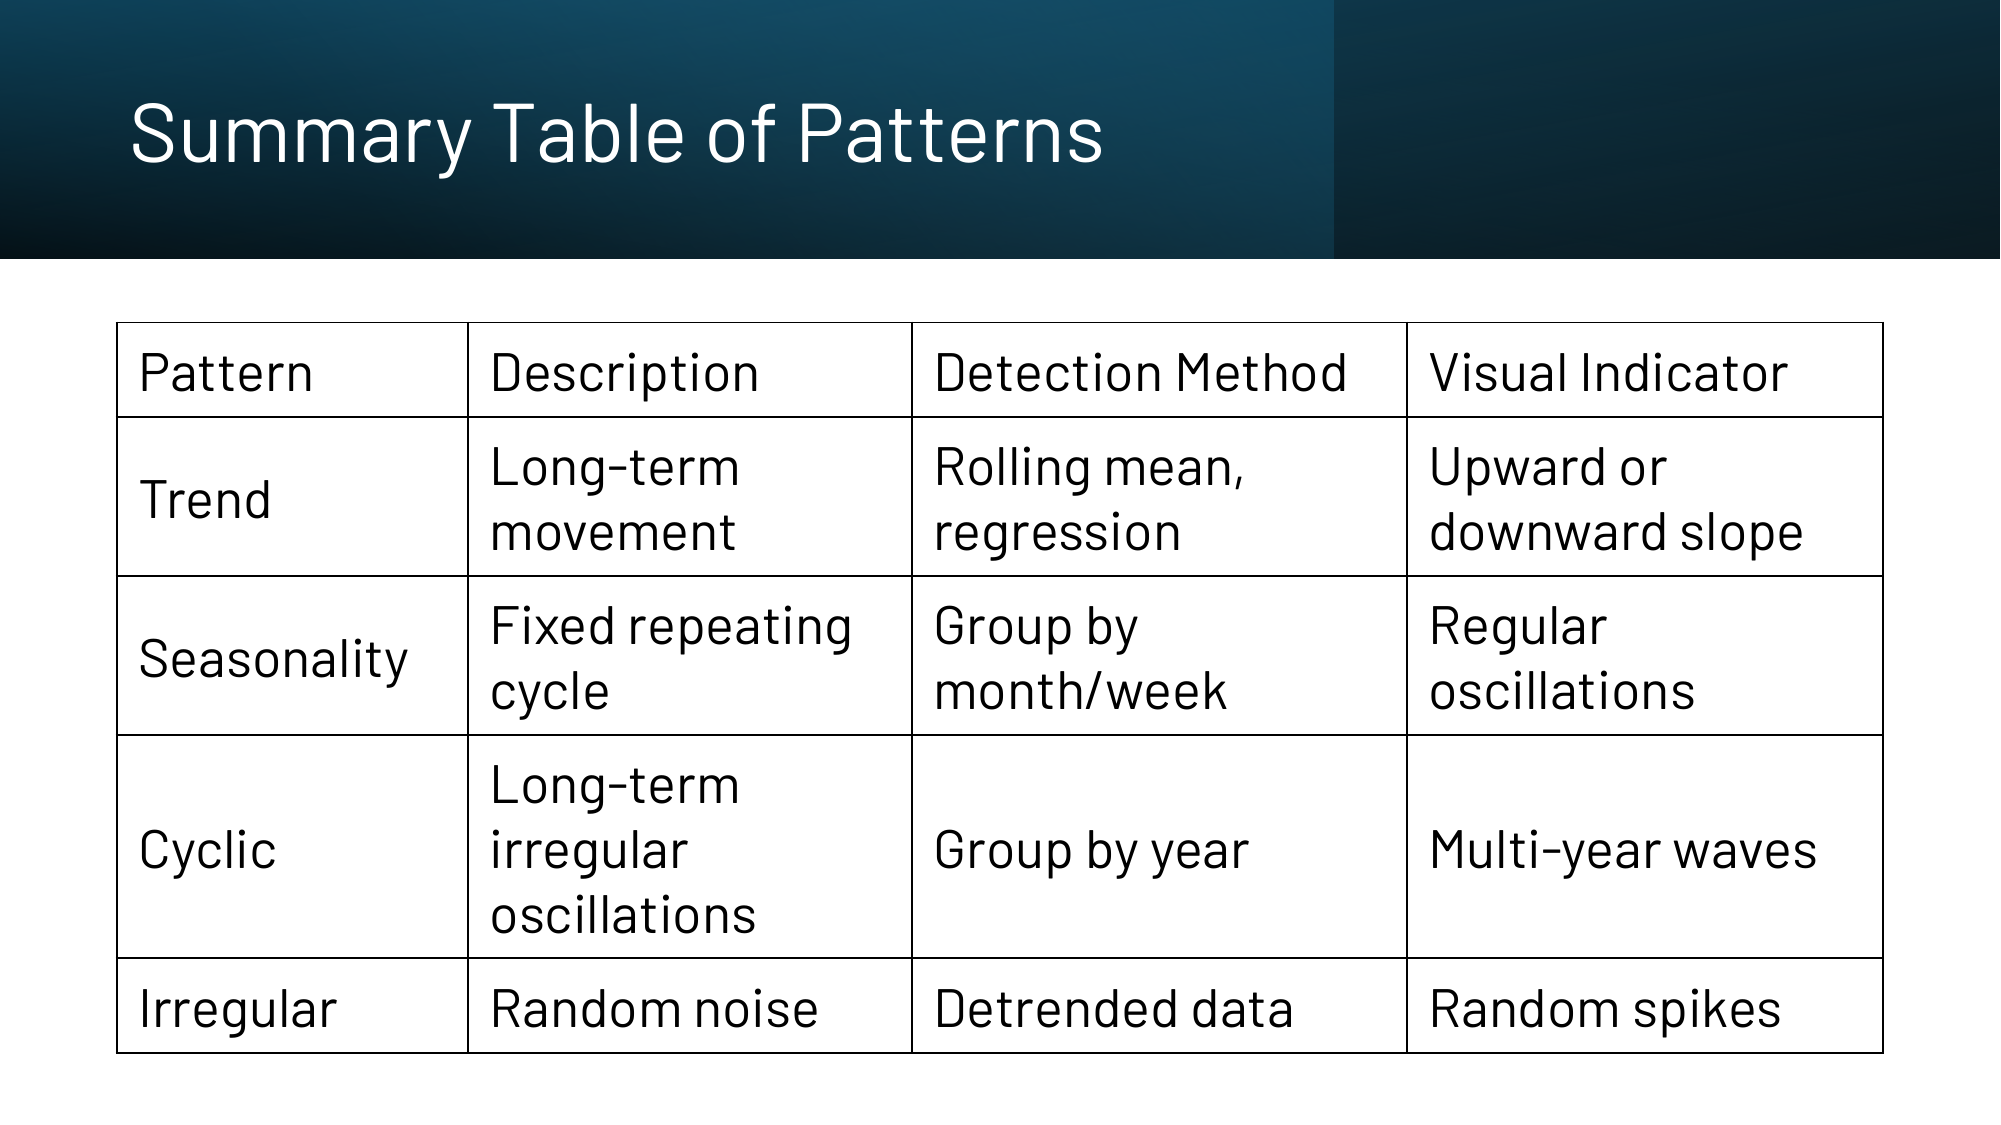

# Summary Table of Patterns
| Pattern | Description | Detection Method | Visual Indicator |
| --- | --- | --- | --- |
| Trend | Long-term movement | Rolling mean, regression | Upward or downward slope |
| Seasonality | Fixed repeating cycle | Group by month/week | Regular oscillations |
| Cyclic | Long-term irregular oscillations | Group by year | Multi-year waves |
| Irregular | Random noise | Detrended data | Random spikes |